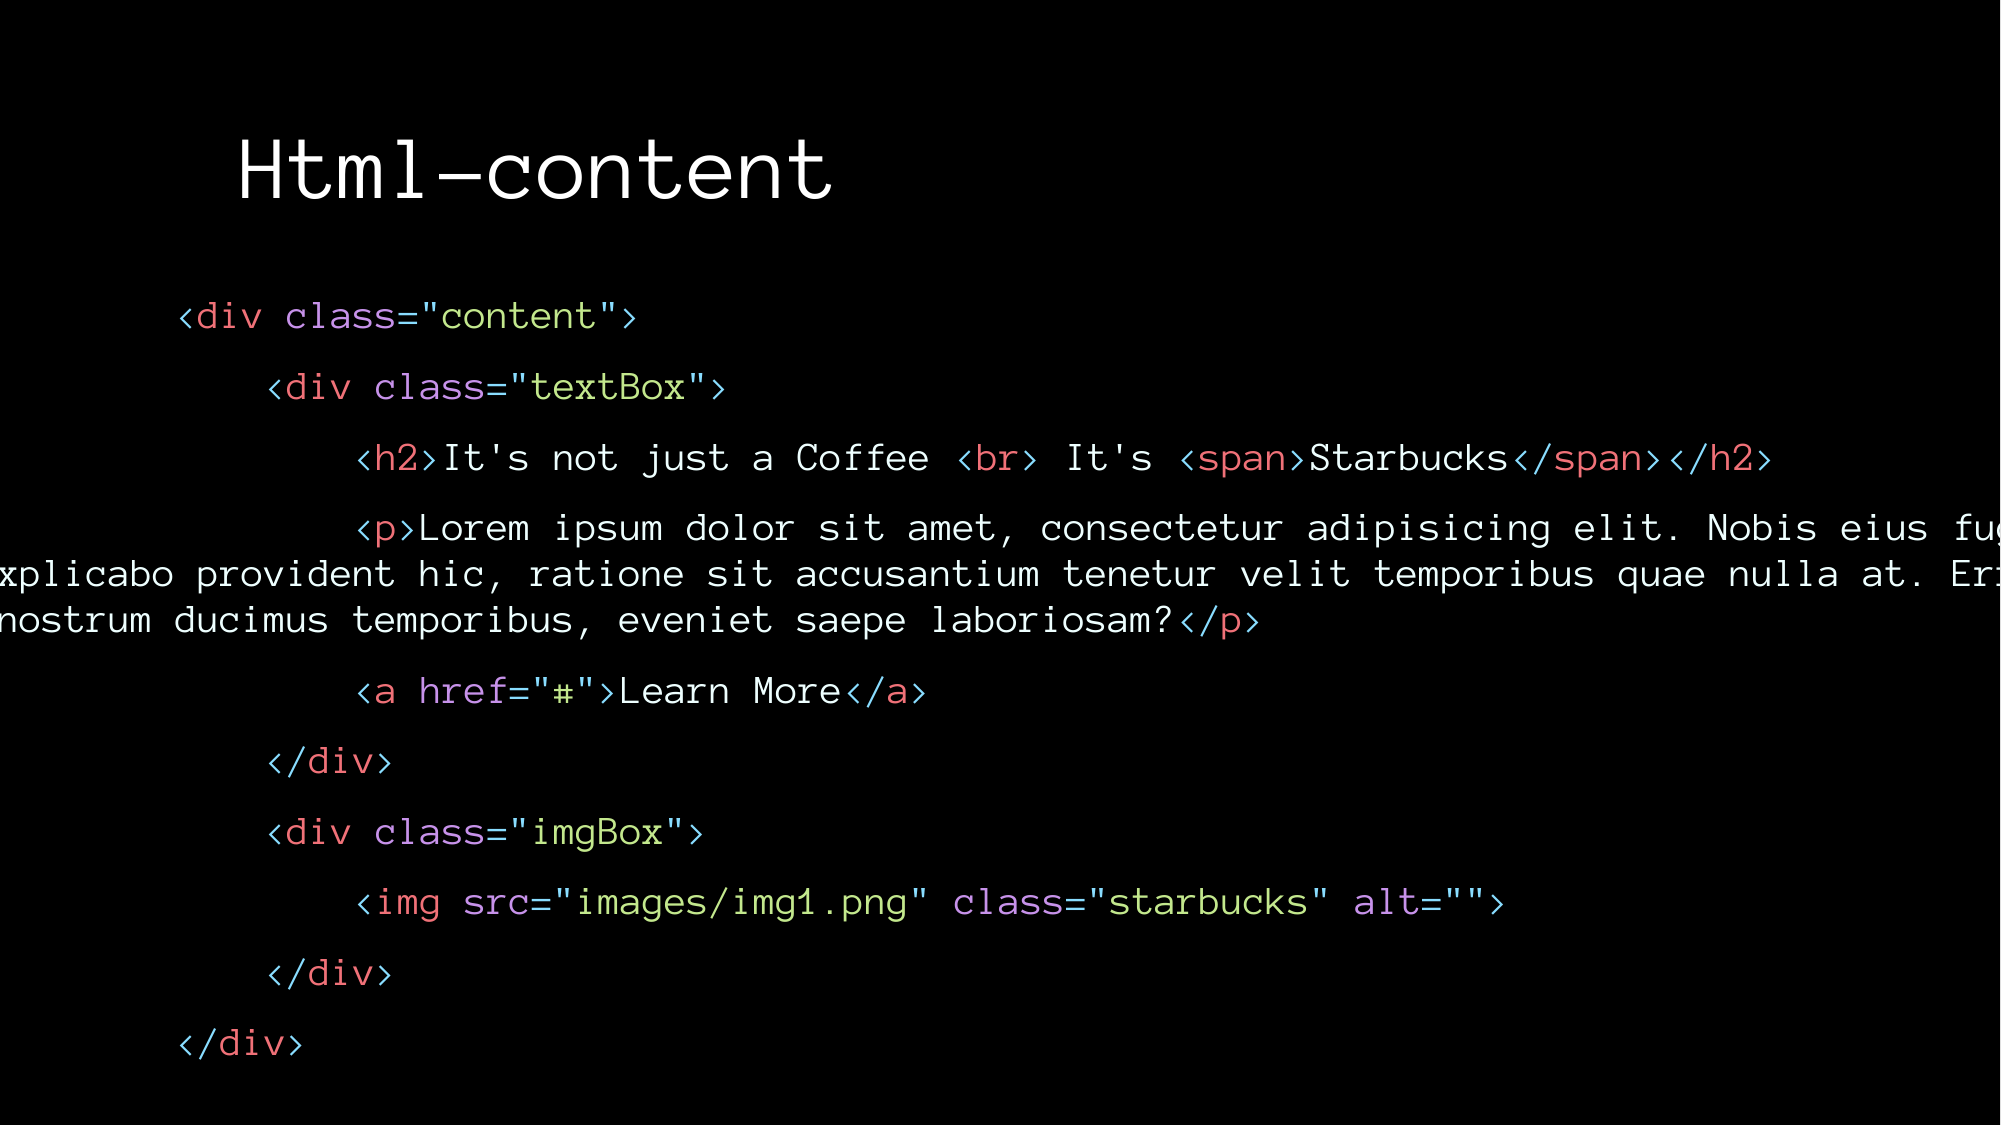

# Html-content
        <div class="content">
            <div class="textBox">
                <h2>It's not just a Coffee <br> It's <span>Starbucks</span></h2>
                <p>Lorem ipsum dolor sit amet, consectetur adipisicing elit. Nobis eius fuga explicabo provident hic, ratione sit accusantium tenetur velit temporibus quae nulla at. Error nostrum ducimus temporibus, eveniet saepe laboriosam?</p>
                <a href="#">Learn More</a>
            </div>
            <div class="imgBox">
                <img src="images/img1.png" class="starbucks" alt="">
            </div>
        </div>